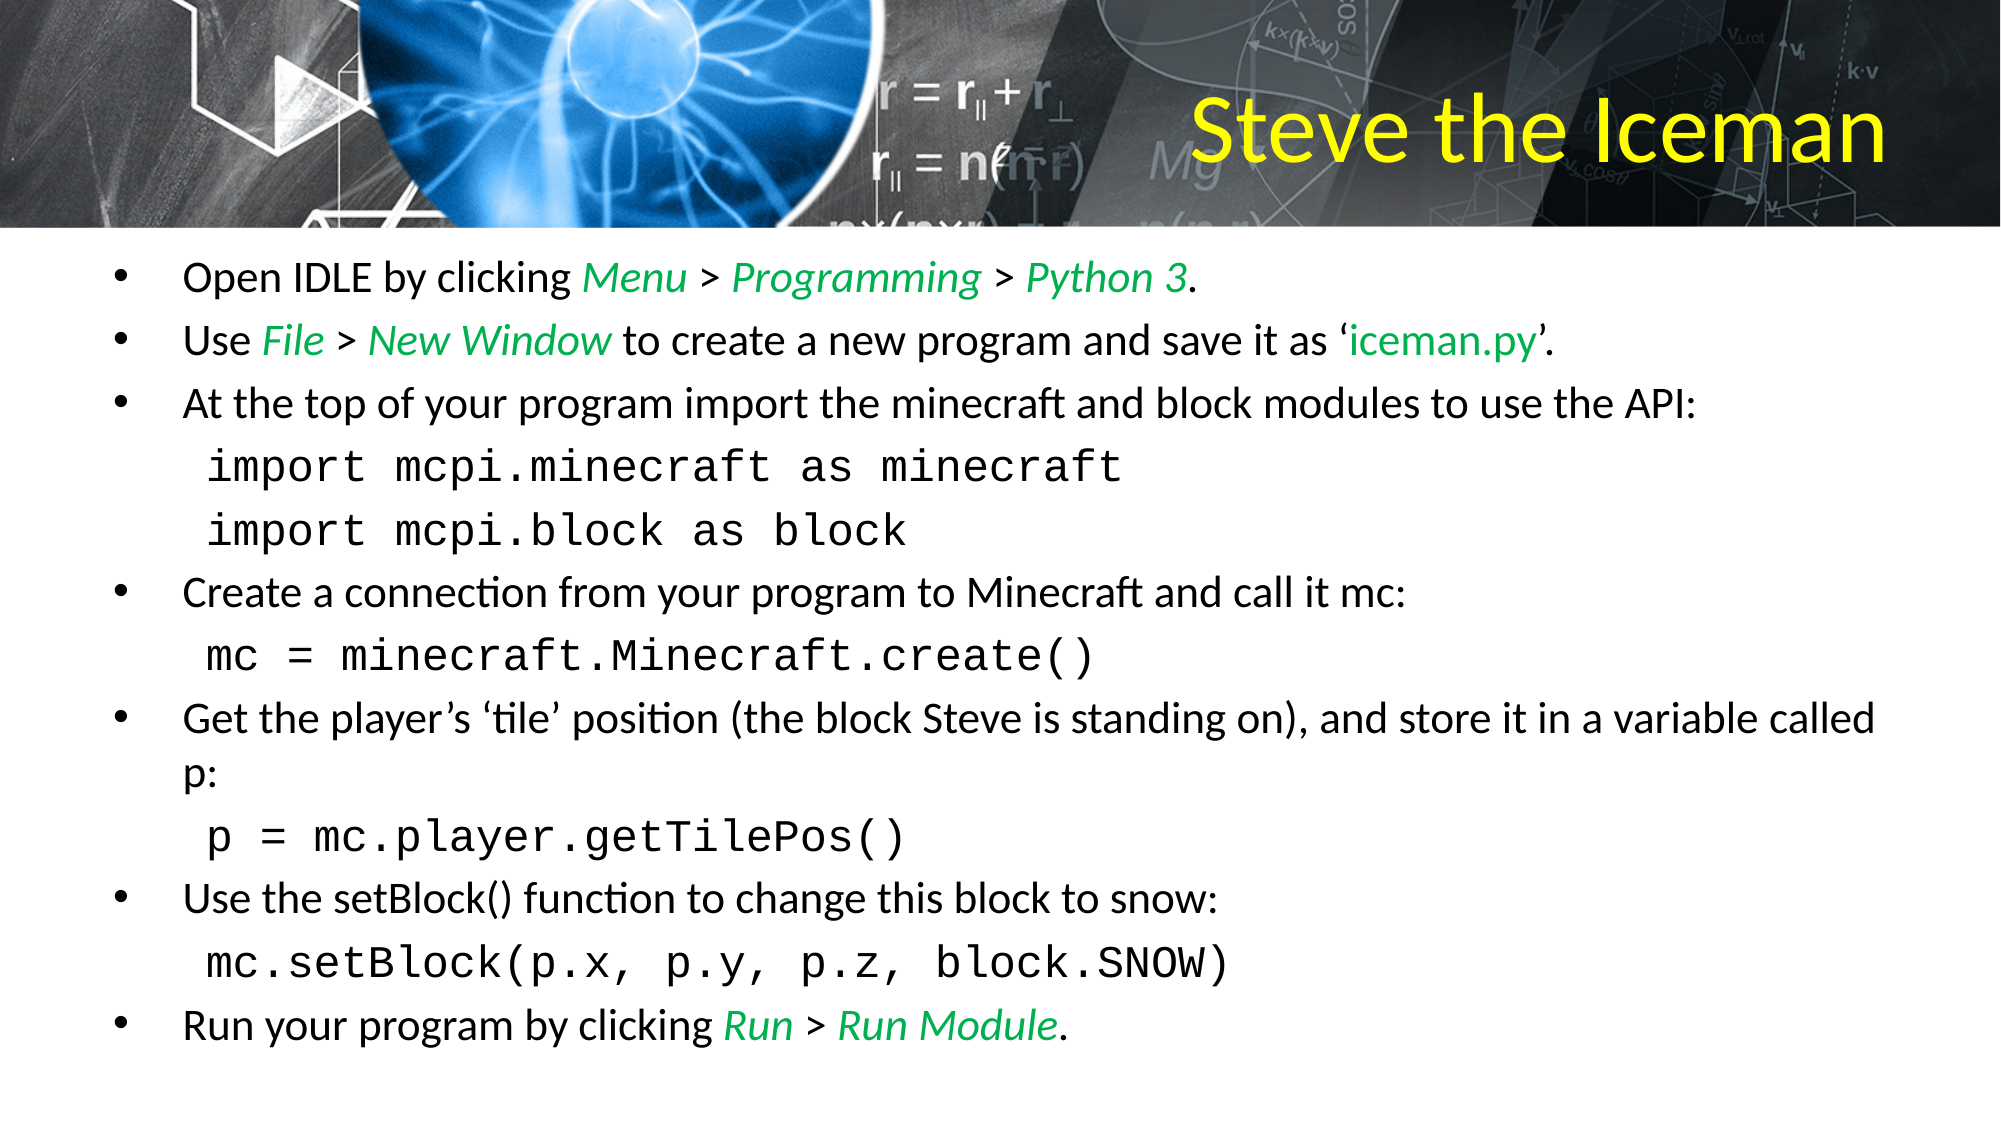

# Steve the Iceman
Open IDLE by clicking Menu > Programming > Python 3.
Use File > New Window to create a new program and save it as ‘iceman.py’.
At the top of your program import the minecraft and block modules to use the API:
import mcpi.minecraft as minecraft
import mcpi.block as block
Create a connection from your program to Minecraft and call it mc:
mc = minecraft.Minecraft.create()
Get the player’s ‘tile’ position (the block Steve is standing on), and store it in a variable called p:
p = mc.player.getTilePos()
Use the setBlock() function to change this block to snow:
mc.setBlock(p.x, p.y, p.z, block.SNOW)
Run your program by clicking Run > Run Module.